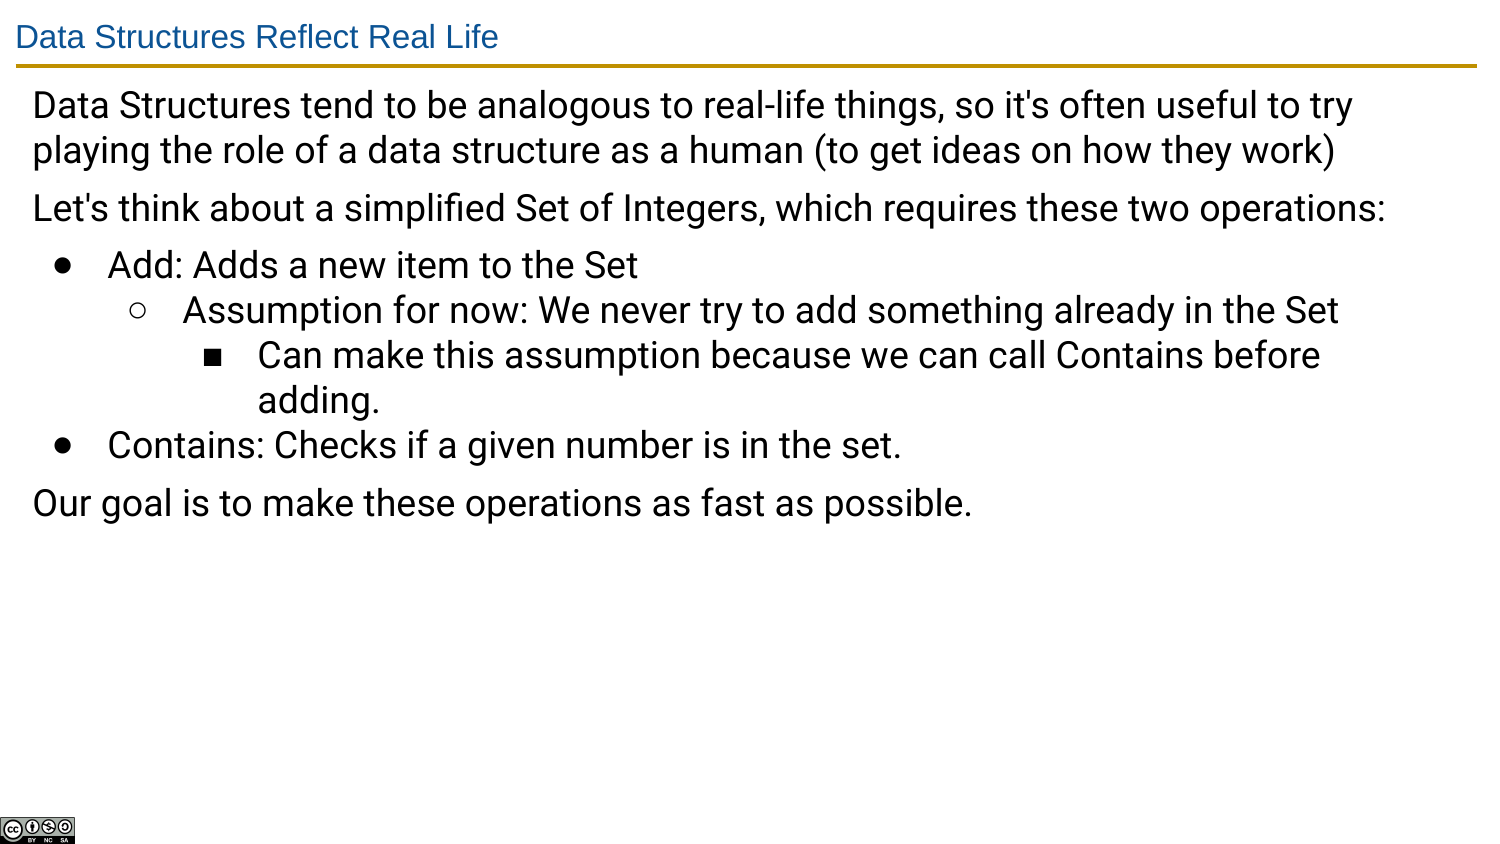

# Data Structures Reflect Real Life
Data Structures tend to be analogous to real-life things, so it's often useful to try playing the role of a data structure as a human (to get ideas on how they work)
Let's think about a simplified Set of Integers, which requires these two operations:
Add: Adds a new item to the Set
Assumption for now: We never try to add something already in the Set
Can make this assumption because we can call Contains before adding.
Contains: Checks if a given number is in the set.
Our goal is to make these operations as fast as possible.